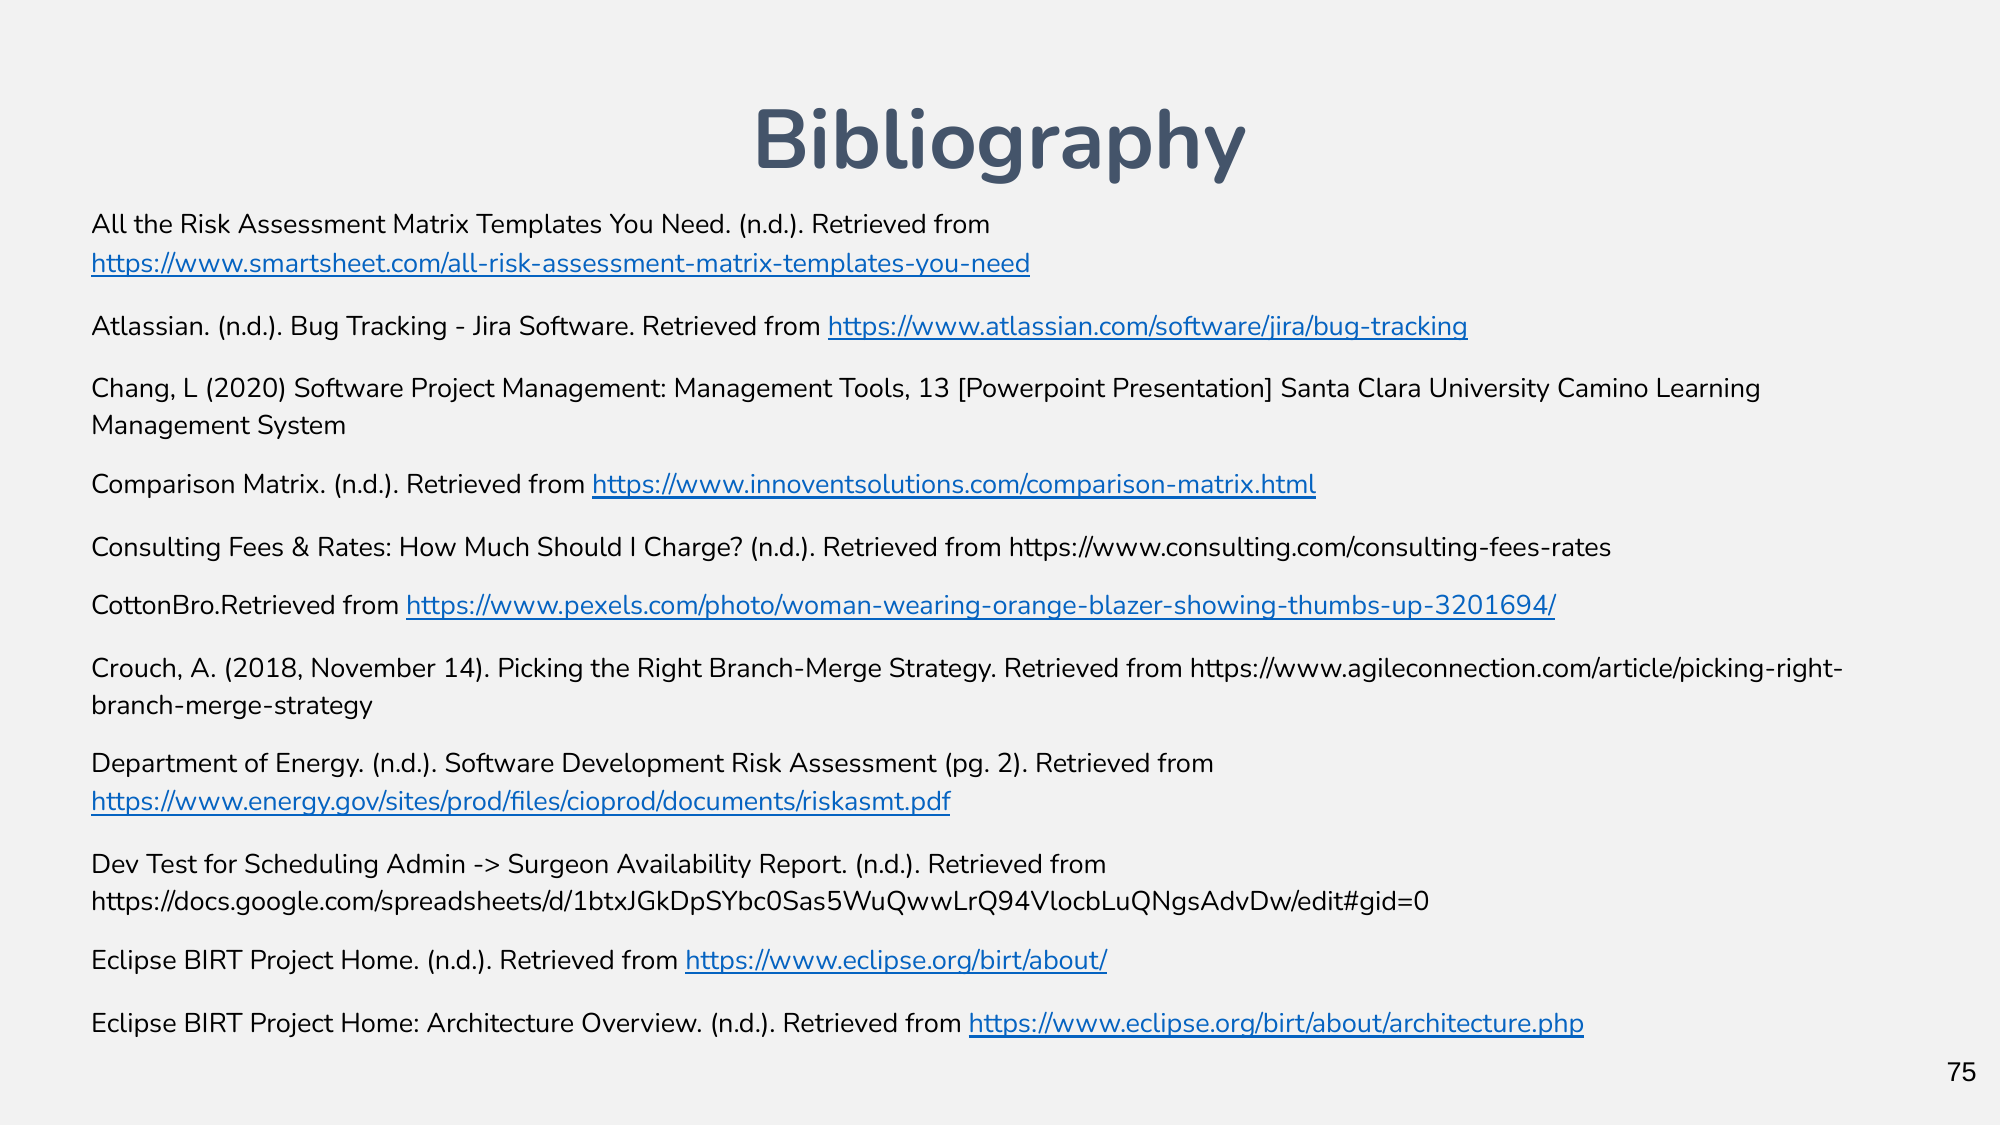

Bibliography
All the Risk Assessment Matrix Templates You Need. (n.d.). Retrieved from https://www.smartsheet.com/all-risk-assessment-matrix-templates-you-need
Atlassian. (n.d.). Bug Tracking - Jira Software. Retrieved from https://www.atlassian.com/software/jira/bug-tracking
Chang, L (2020) Software Project Management: Management Tools, 13 [Powerpoint Presentation] Santa Clara University Camino Learning Management System
Comparison Matrix. (n.d.). Retrieved from https://www.innoventsolutions.com/comparison-matrix.html
Consulting Fees & Rates: How Much Should I Charge? (n.d.). Retrieved from https://www.consulting.com/consulting-fees-rates
CottonBro.Retrieved from https://www.pexels.com/photo/woman-wearing-orange-blazer-showing-thumbs-up-3201694/
Crouch, A. (2018, November 14). Picking the Right Branch-Merge Strategy. Retrieved from https://www.agileconnection.com/article/picking-right-branch-merge-strategy
Department of Energy. (n.d.). Software Development Risk Assessment (pg. 2). Retrieved from https://www.energy.gov/sites/prod/files/cioprod/documents/riskasmt.pdf
Dev Test for Scheduling Admin -> Surgeon Availability Report. (n.d.). Retrieved from https://docs.google.com/spreadsheets/d/1btxJGkDpSYbc0Sas5WuQwwLrQ94VlocbLuQNgsAdvDw/edit#gid=0
Eclipse BIRT Project Home. (n.d.). Retrieved from https://www.eclipse.org/birt/about/
Eclipse BIRT Project Home: Architecture Overview. (n.d.). Retrieved from https://www.eclipse.org/birt/about/architecture.php
75